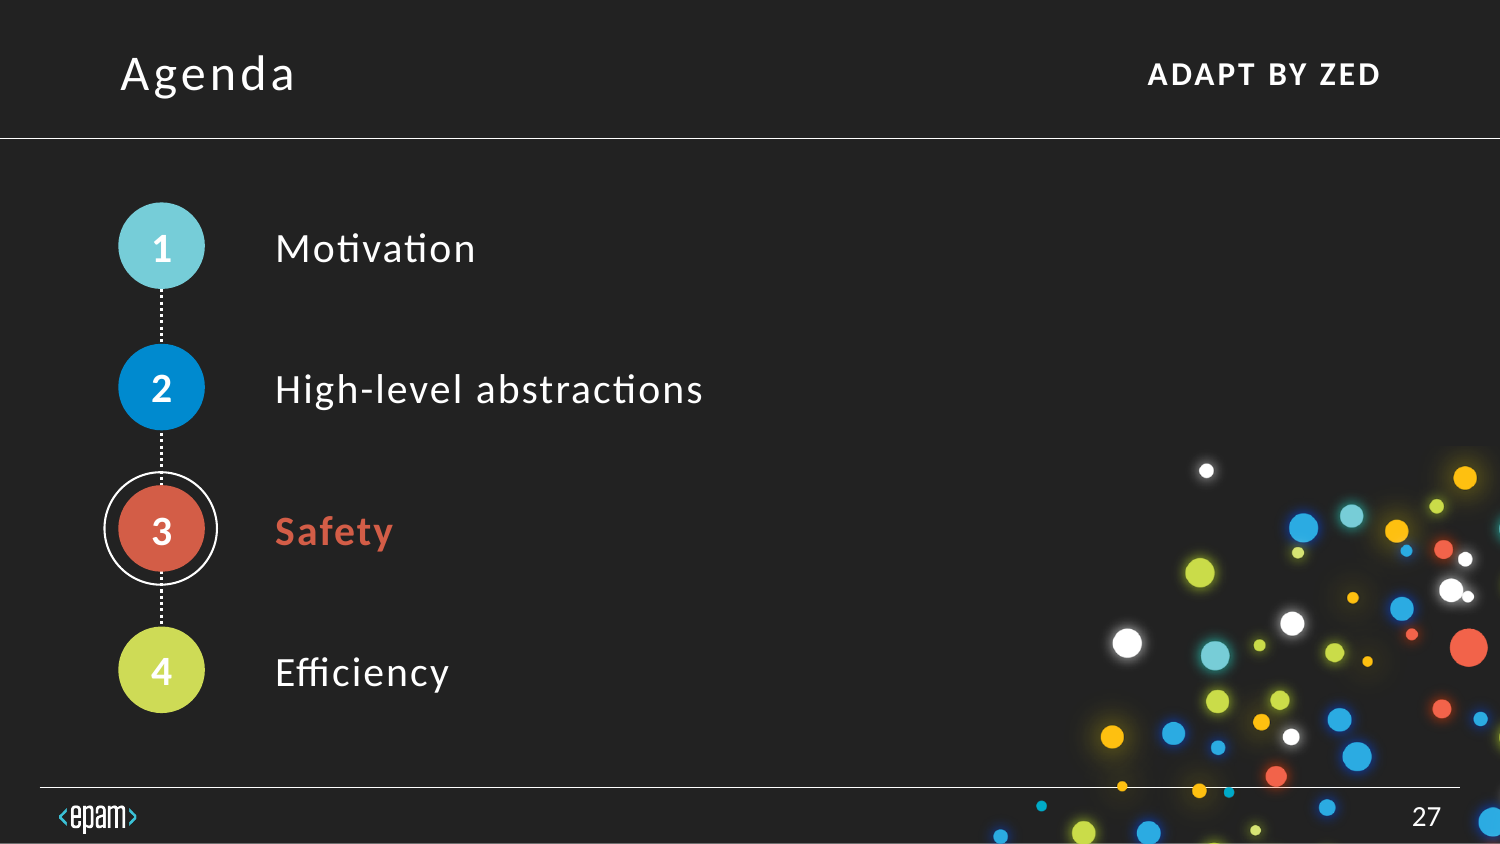

Agenda
Motivation
High-level abstractions

Safety
Efficiency
27